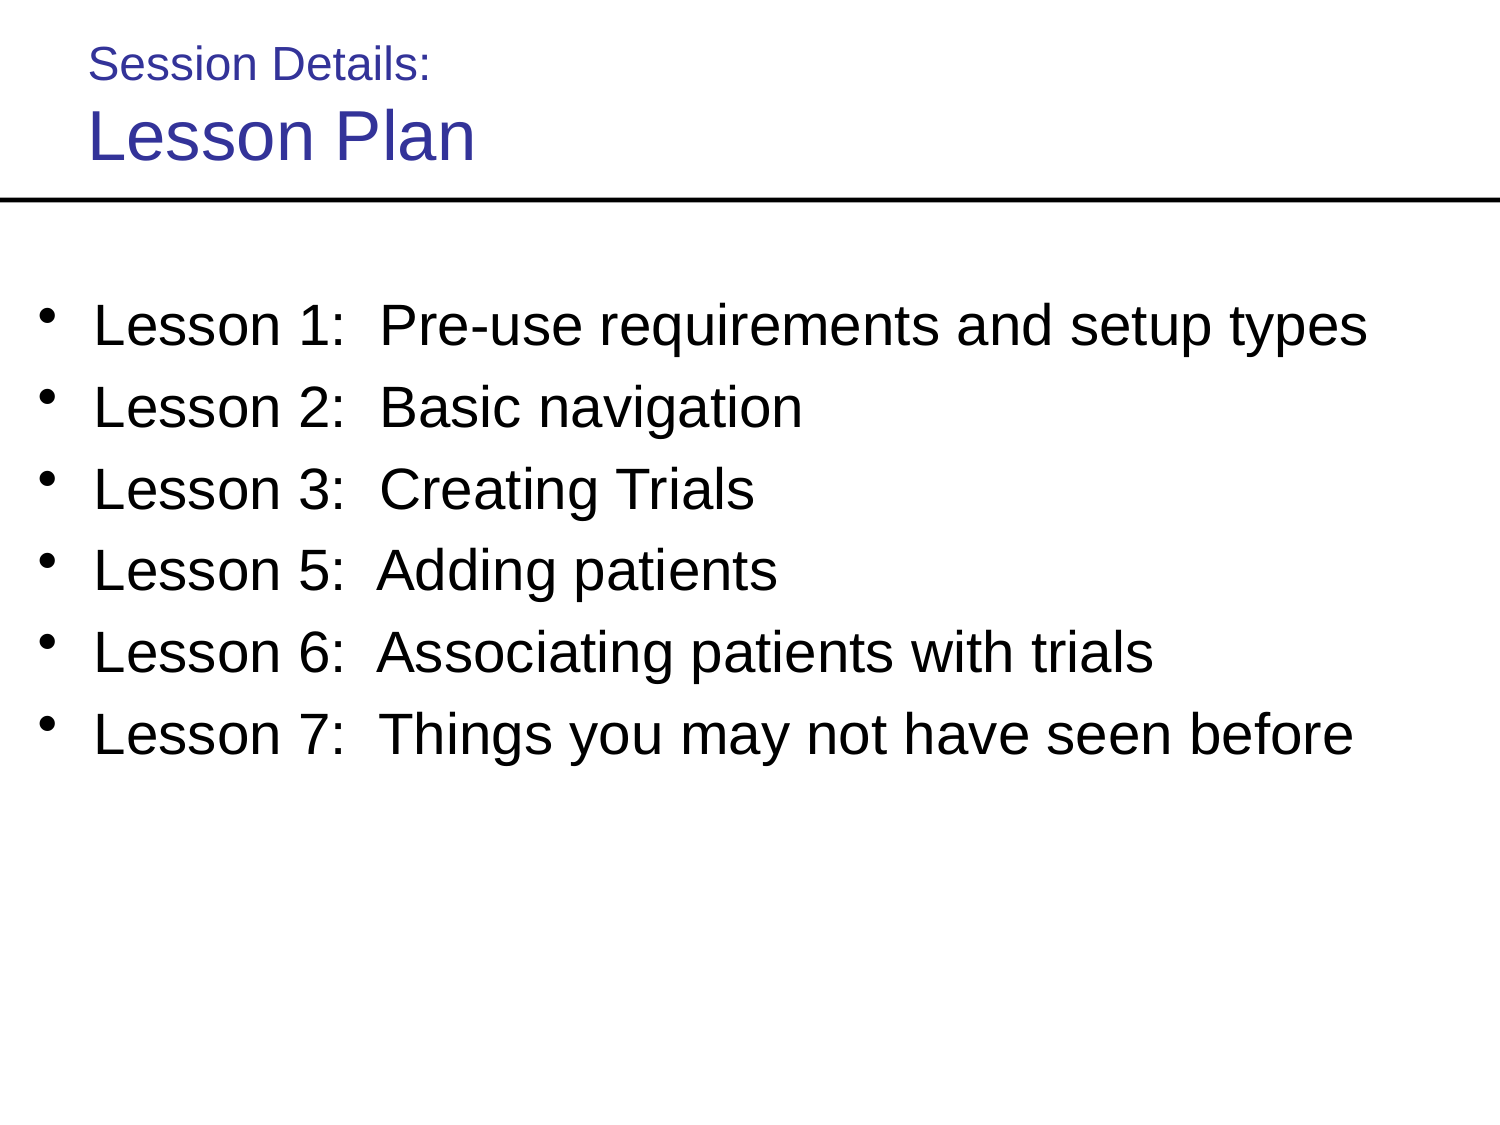

Session Details:
Lesson Plan
Lesson 1:  Pre-use requirements and setup types
Lesson 2:  Basic navigation
Lesson 3:  Creating Trials
Lesson 5:  Adding patients
Lesson 6:  Associating patients with trials
Lesson 7:  Things you may not have seen before